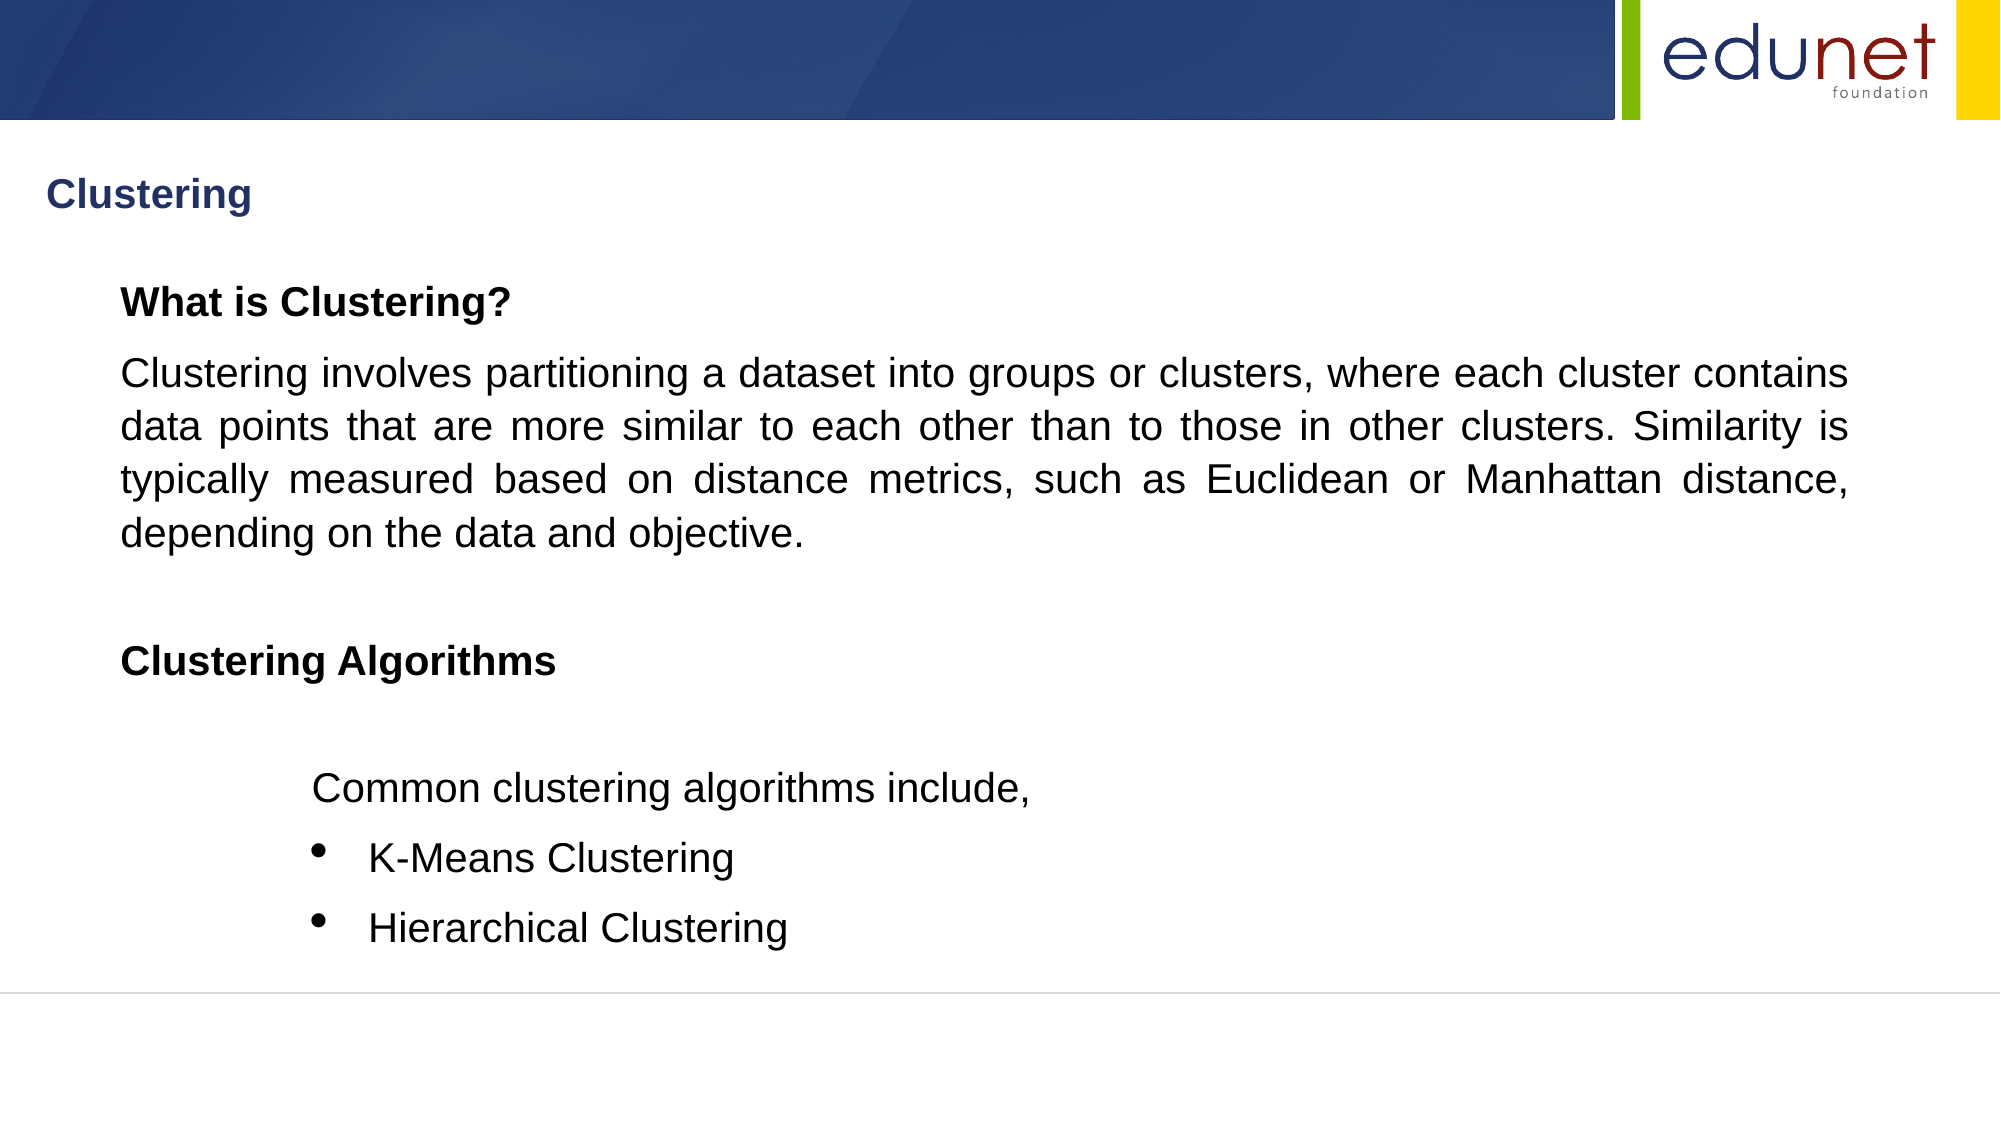

Clustering
What is Clustering?
Clustering involves partitioning a dataset into groups or clusters, where each cluster contains data points that are more similar to each other than to those in other clusters. Similarity is typically measured based on distance metrics, such as Euclidean or Manhattan distance, depending on the data and objective.
Clustering Algorithms
Common clustering algorithms include,
K-Means Clustering
Hierarchical Clustering